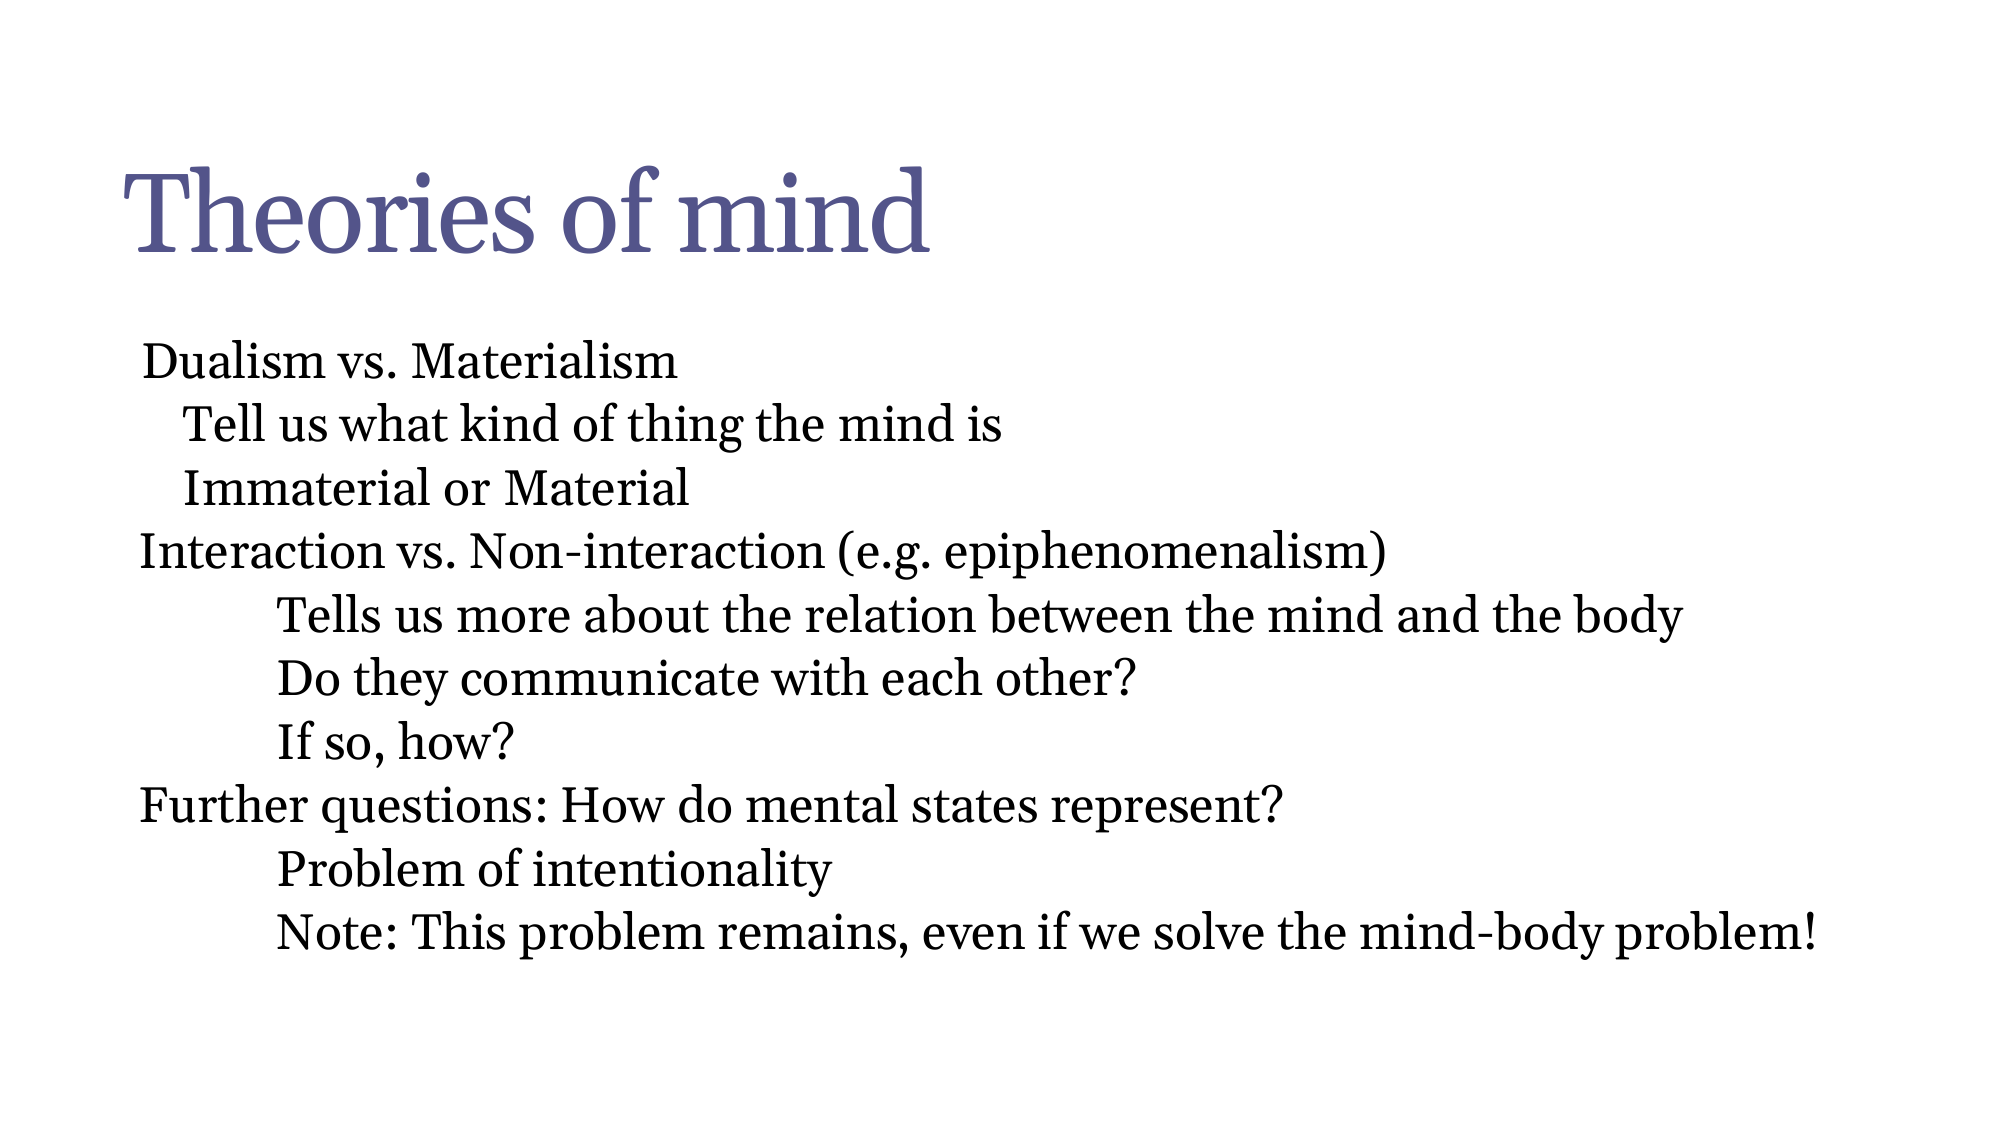

# Theories of mind
Dualism vs. Materialism
Tell us what kind of thing the mind is
Immaterial or Material
 Interaction vs. Non-interaction (e.g. epiphenomenalism)
	Tells us more about the relation between the mind and the body
	Do they communicate with each other?
	If so, how?
 Further questions: How do mental states represent?
	Problem of intentionality
	Note: This problem remains, even if we solve the mind-body problem!